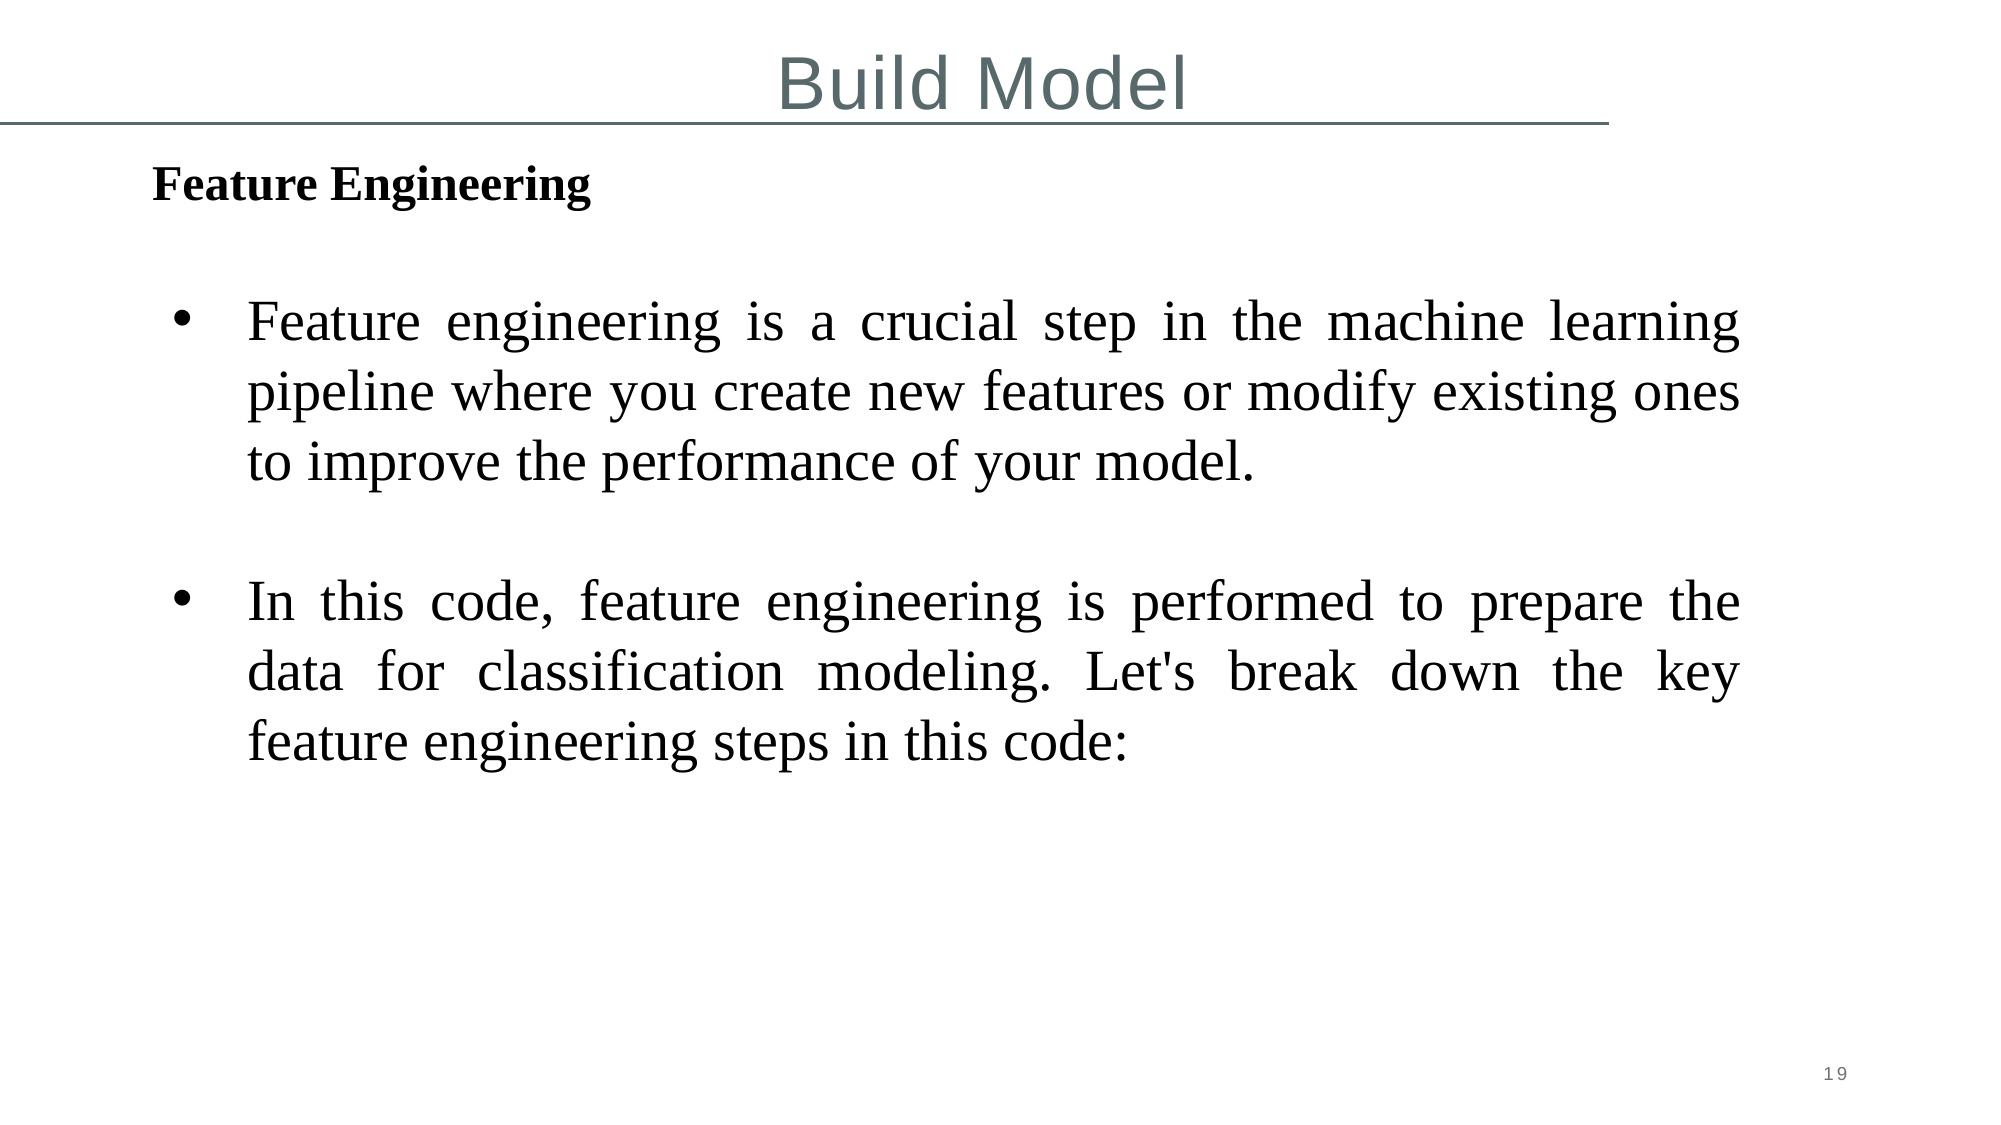

# Build Model
Feature Engineering
Feature engineering is a crucial step in the machine learning pipeline where you create new features or modify existing ones to improve the performance of your model.

In this code, feature engineering is performed to prepare the data for classification modeling. Let's break down the key feature engineering steps in this code:
19